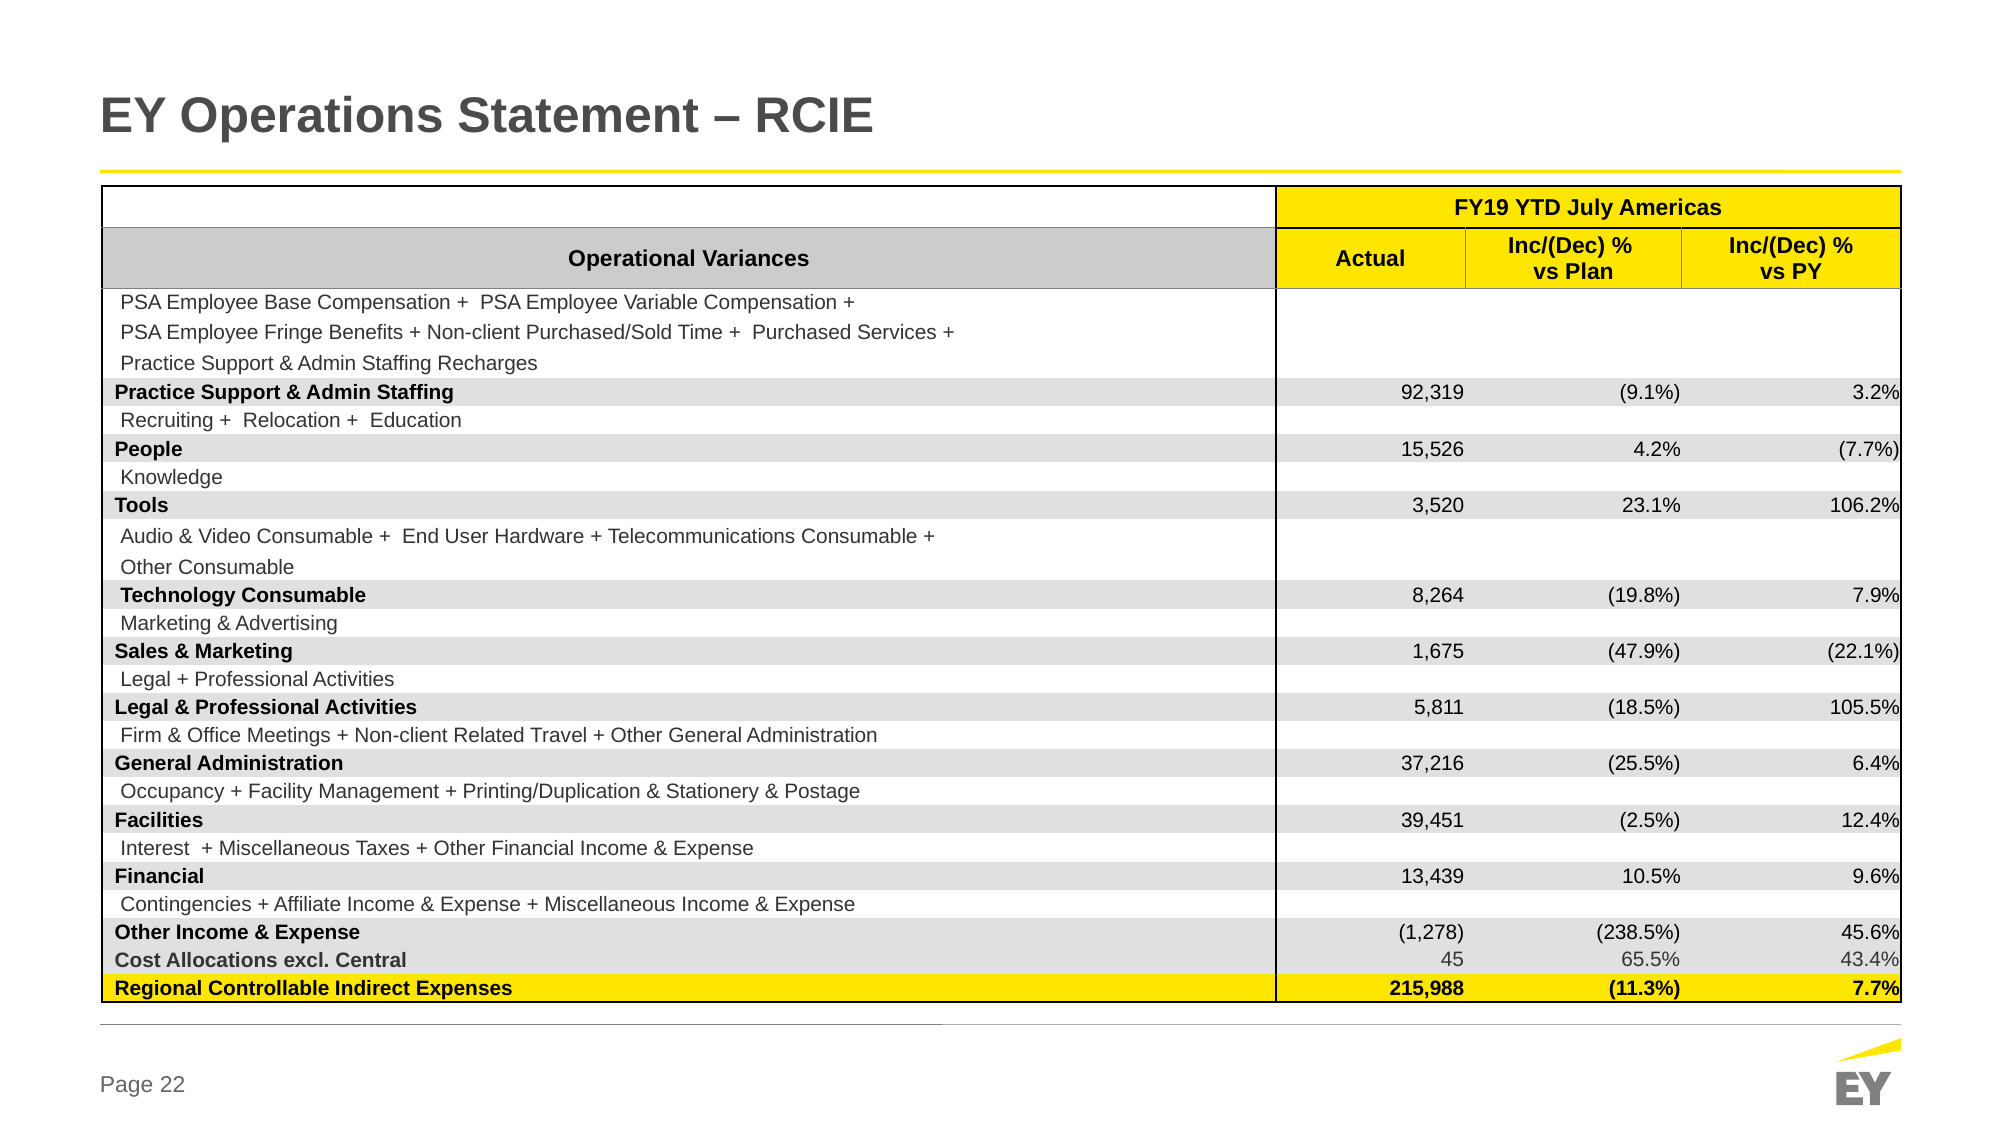

# EY Operations Statement – RCIE
|  | FY19 YTD July Americas |  |  |
| --- | --- | --- | --- |
| Operational Variances | Actual | Inc/(Dec) % vs Plan | Inc/(Dec) % vs PY |
| PSA Employee Base Compensation + PSA Employee Variable Compensation + |  |  |  |
| PSA Employee Fringe Benefits + Non-client Purchased/Sold Time + Purchased Services + |  |  |  |
| Practice Support & Admin Staffing Recharges |  |  |  |
| Practice Support & Admin Staffing | 92,319 | (9.1%) | 3.2% |
| Recruiting + Relocation + Education |  |  |  |
| People | 15,526 | 4.2% | (7.7%) |
| Knowledge |  |  |  |
| Tools | 3,520 | 23.1% | 106.2% |
| Audio & Video Consumable + End User Hardware + Telecommunications Consumable + |  |  |  |
| Other Consumable |  |  |  |
| Technology Consumable | 8,264 | (19.8%) | 7.9% |
| Marketing & Advertising |  |  |  |
| Sales & Marketing | 1,675 | (47.9%) | (22.1%) |
| Legal + Professional Activities |  |  |  |
| Legal & Professional Activities | 5,811 | (18.5%) | 105.5% |
| Firm & Office Meetings + Non-client Related Travel + Other General Administration |  |  |  |
| General Administration | 37,216 | (25.5%) | 6.4% |
| Occupancy + Facility Management + Printing/Duplication & Stationery & Postage |  |  |  |
| Facilities | 39,451 | (2.5%) | 12.4% |
| Interest + Miscellaneous Taxes + Other Financial Income & Expense |  |  |  |
| Financial | 13,439 | 10.5% | 9.6% |
| Contingencies + Affiliate Income & Expense + Miscellaneous Income & Expense |  |  |  |
| Other Income & Expense | (1,278) | (238.5%) | 45.6% |
| Cost Allocations excl. Central | 45 | 65.5% | 43.4% |
| Regional Controllable Indirect Expenses | 215,988 | (11.3%) | 7.7% |